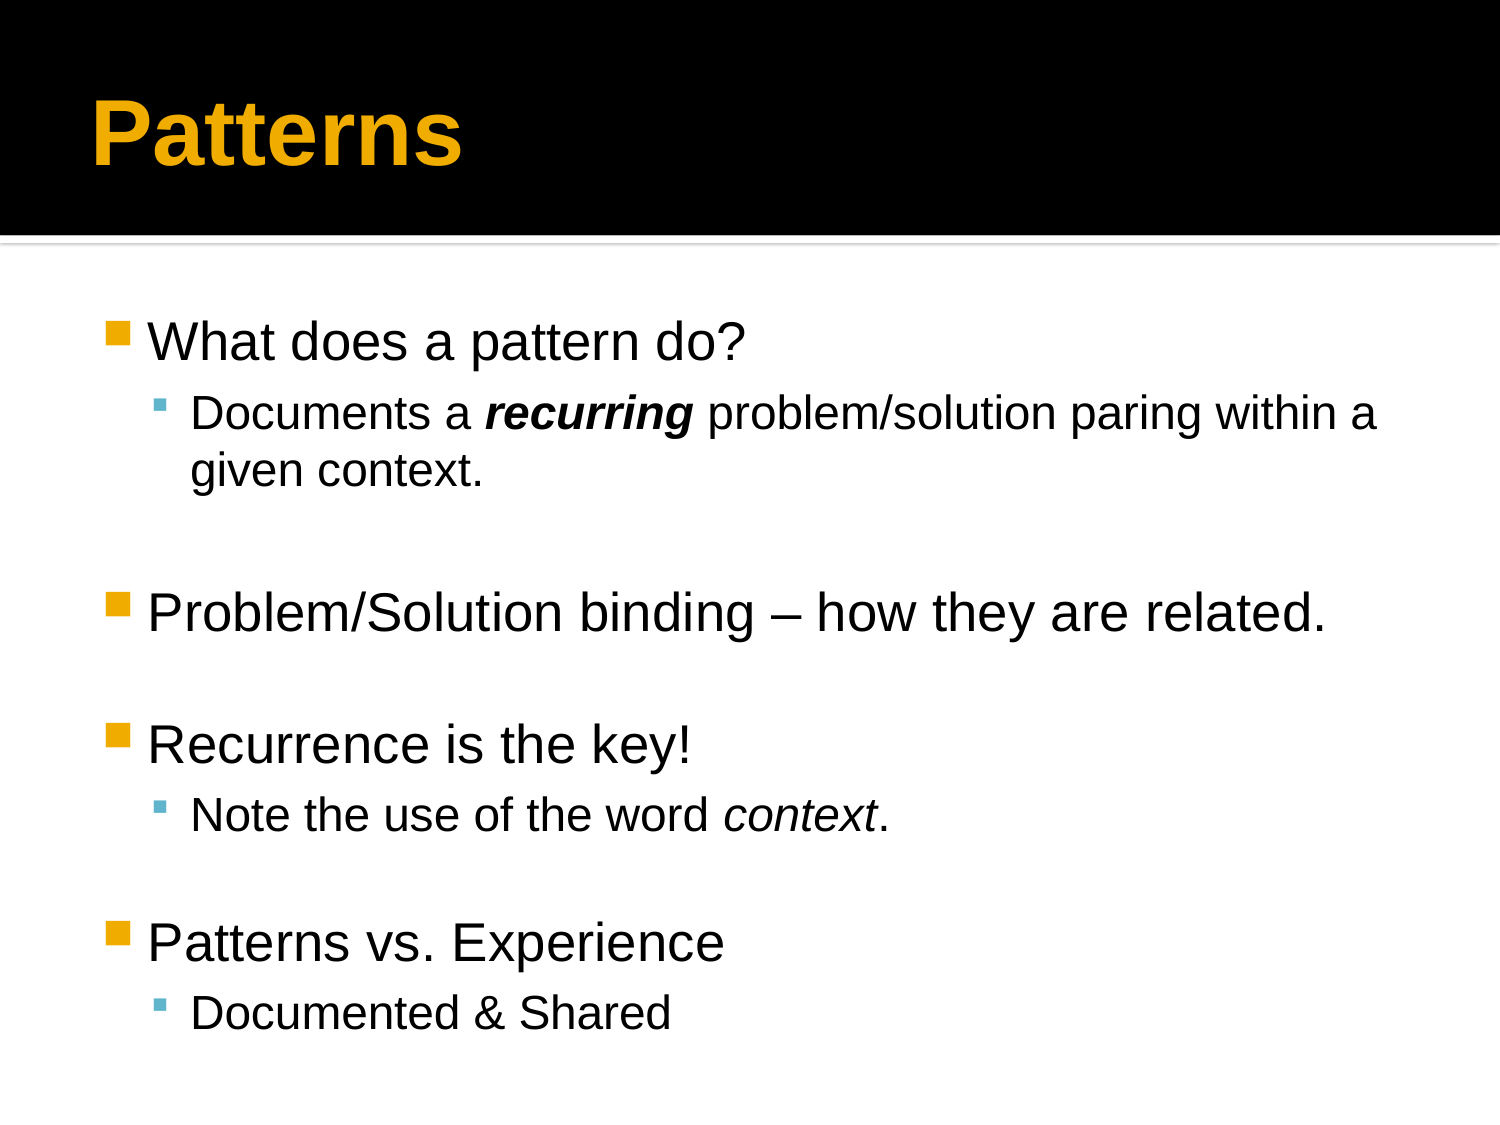

# Patterns
What does a pattern do?
Documents a recurring problem/solution paring within a given context.

Problem/Solution binding – how they are related.

Recurrence is the key!
Note the use of the word context.

Patterns vs. Experience
Documented & Shared